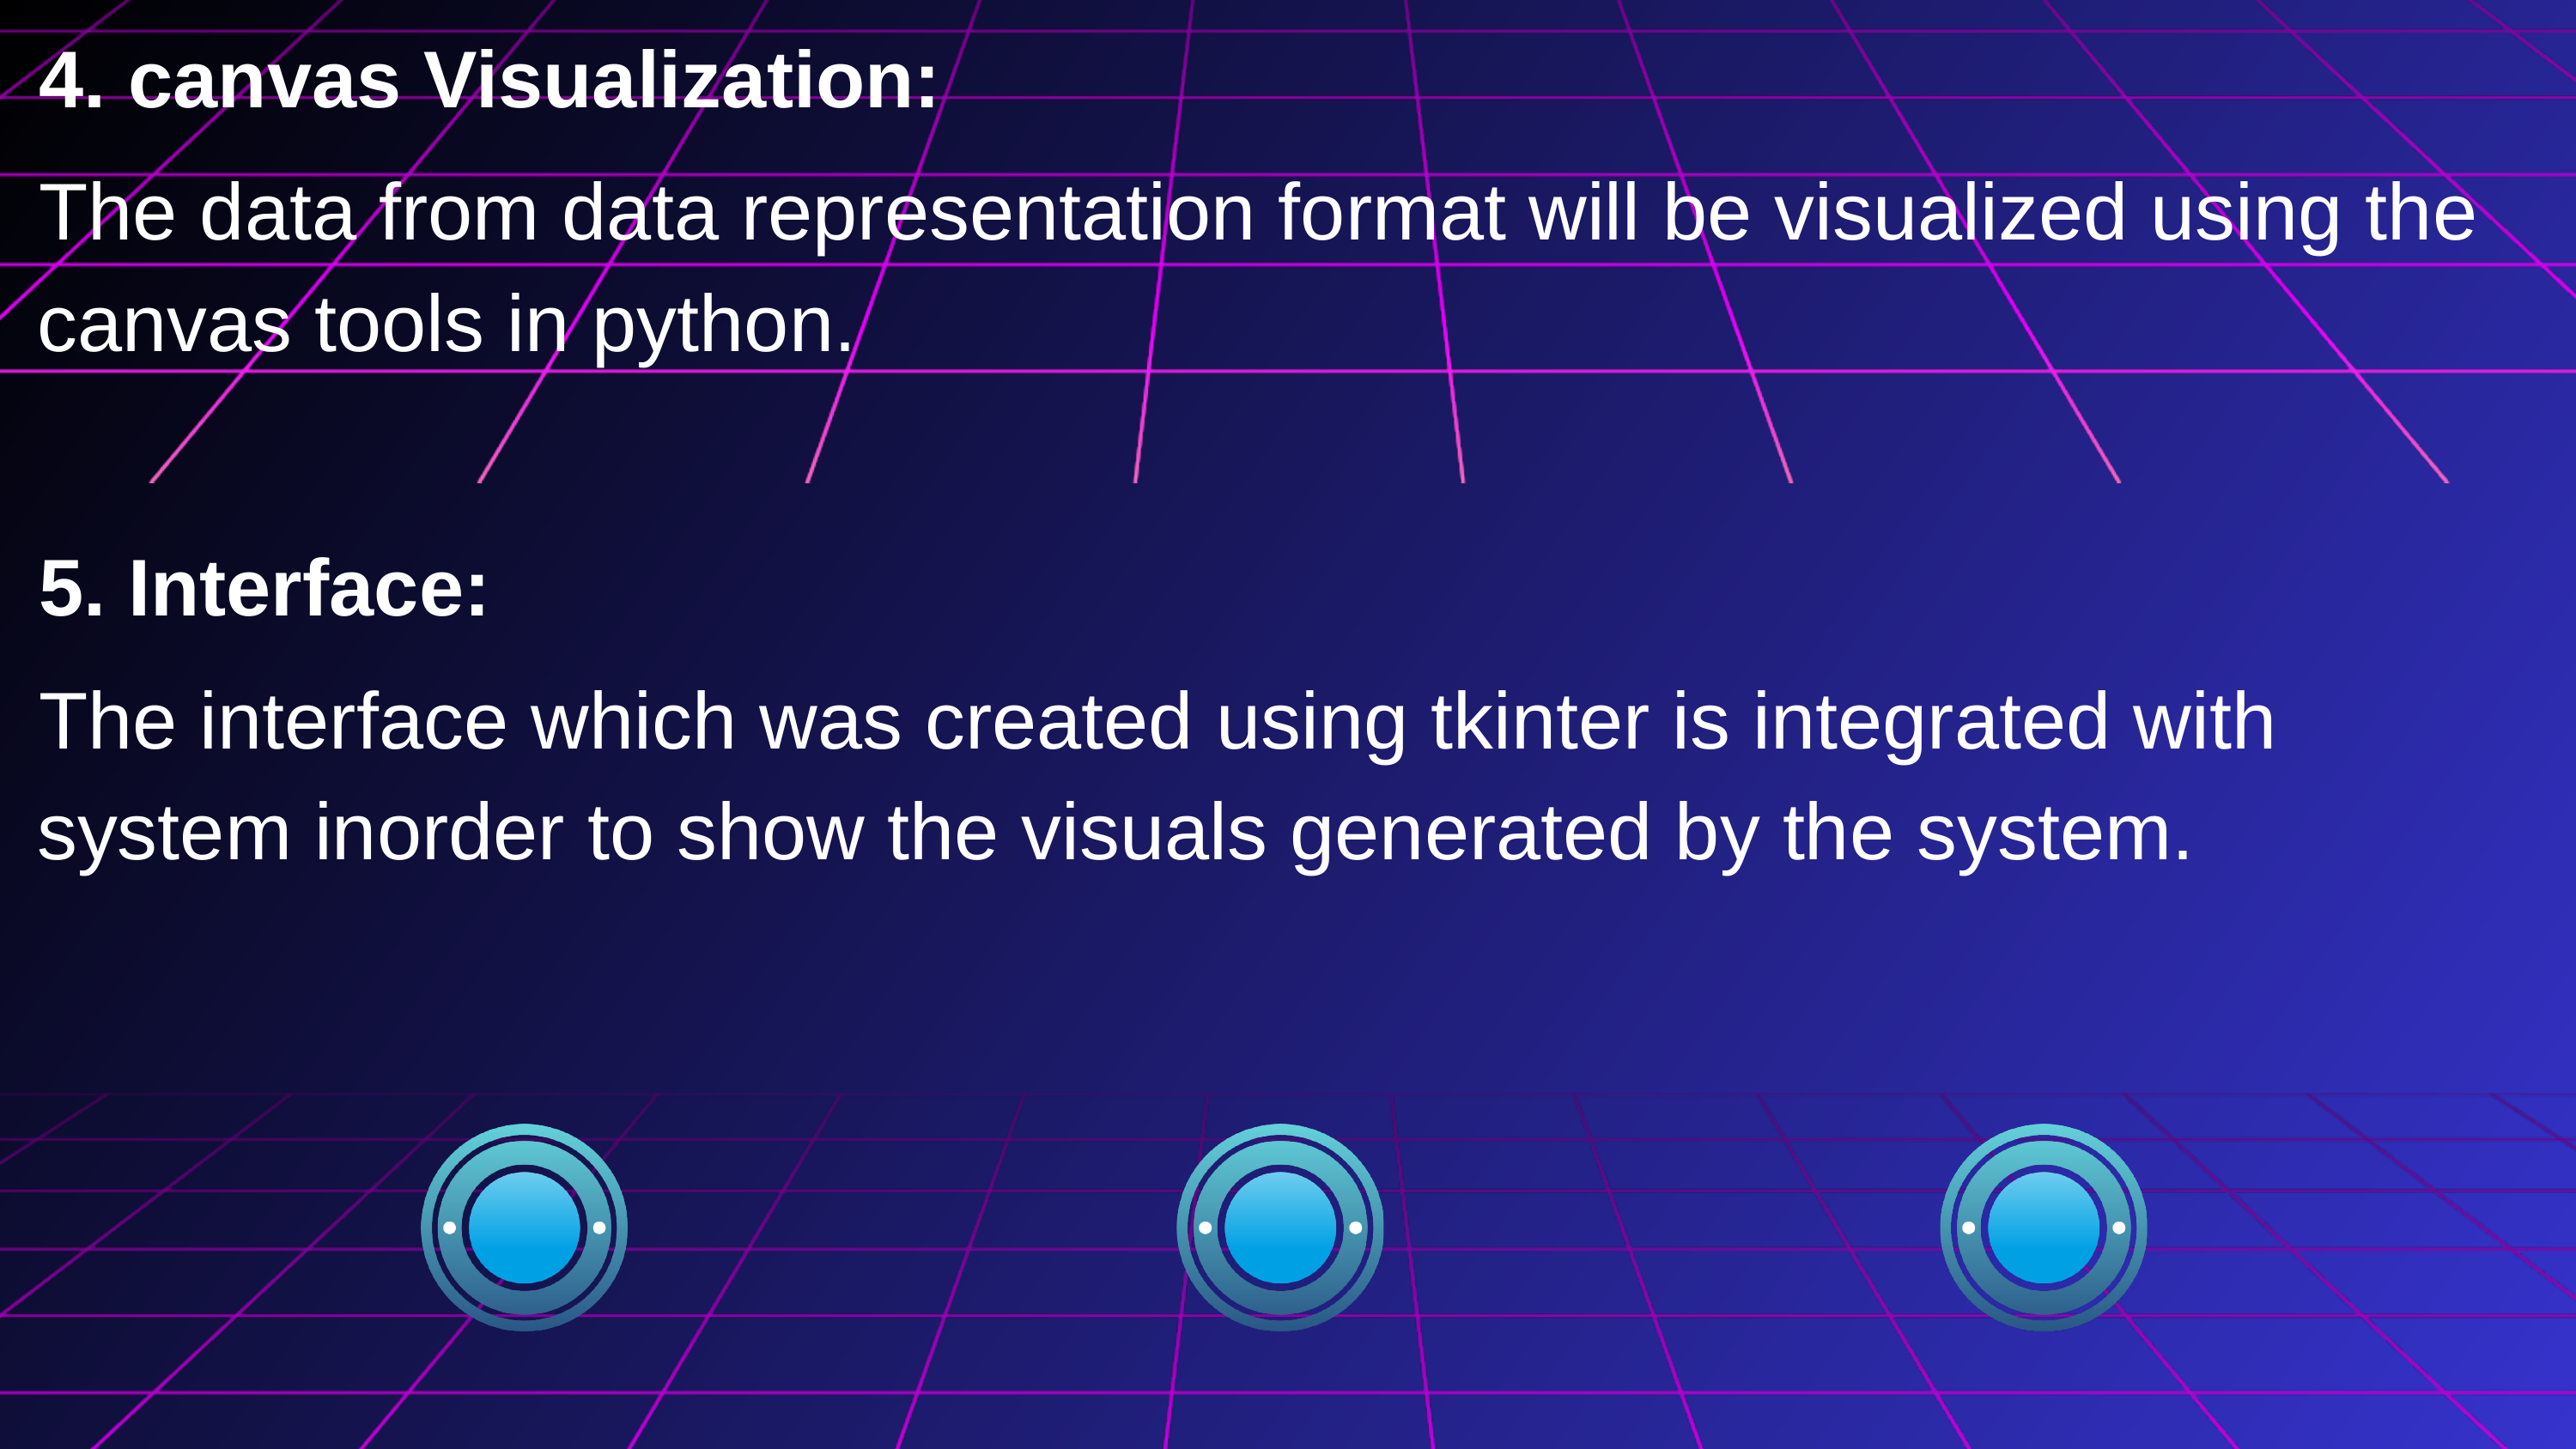

4. canvas Visualization:
The data from data representation format will be visualized using the canvas tools in python.

5. Interface:
The interface which was created using tkinter is integrated with system inorder to show the visuals generated by the system.